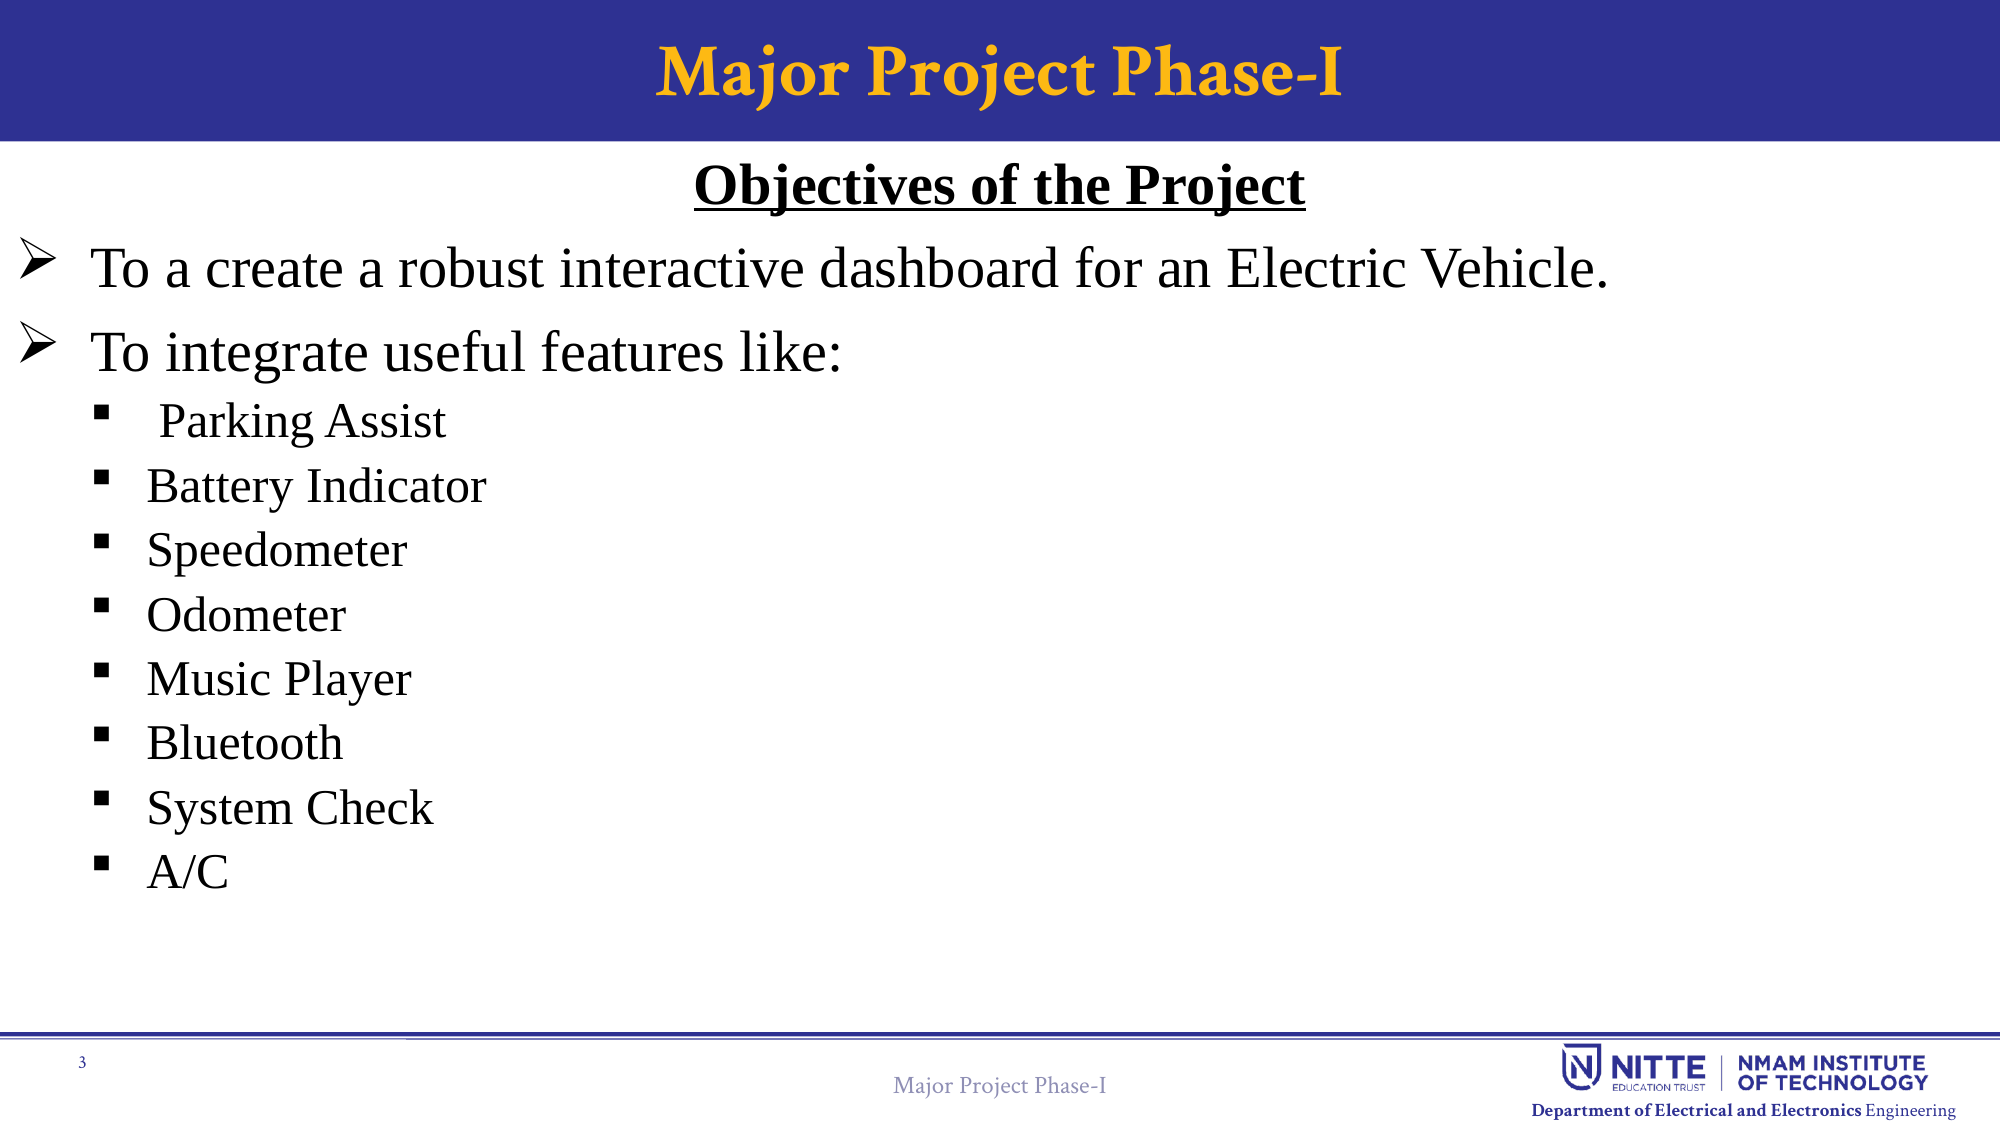

# Major Project Phase-I
Objectives of the Project
To a create a robust interactive dashboard for an Electric Vehicle.
To integrate useful features like:
 Parking Assist
Battery Indicator
Speedometer
Odometer
Music Player
Bluetooth
System Check
A/C

Major Project Phase-I